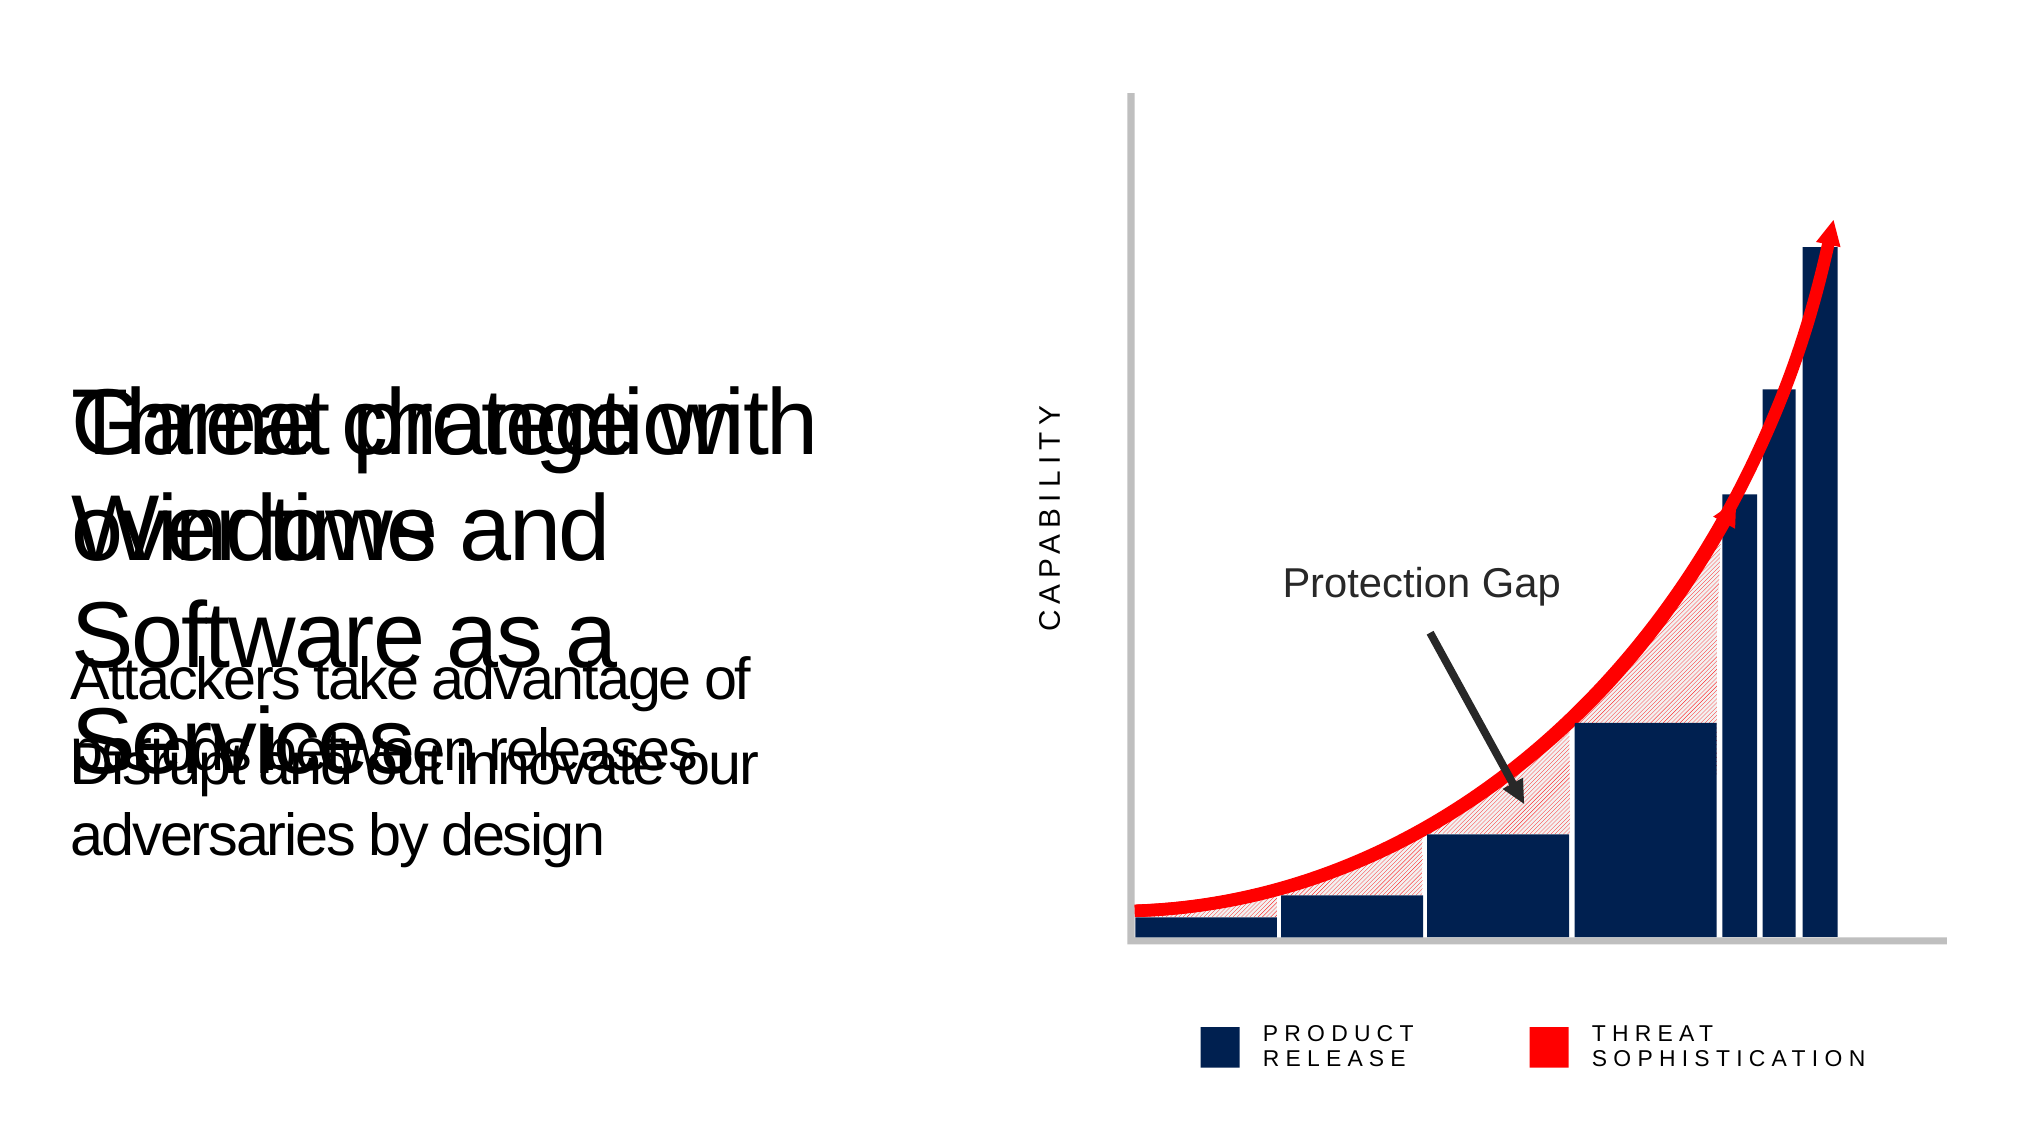

Threat protection over time
Attackers take advantage of periods between releases
Game change with Windows and Software as a Services
Disrupt and out innovate our adversaries by design

Capability

Protection Gap

Time
Product Release
Threat sophistication